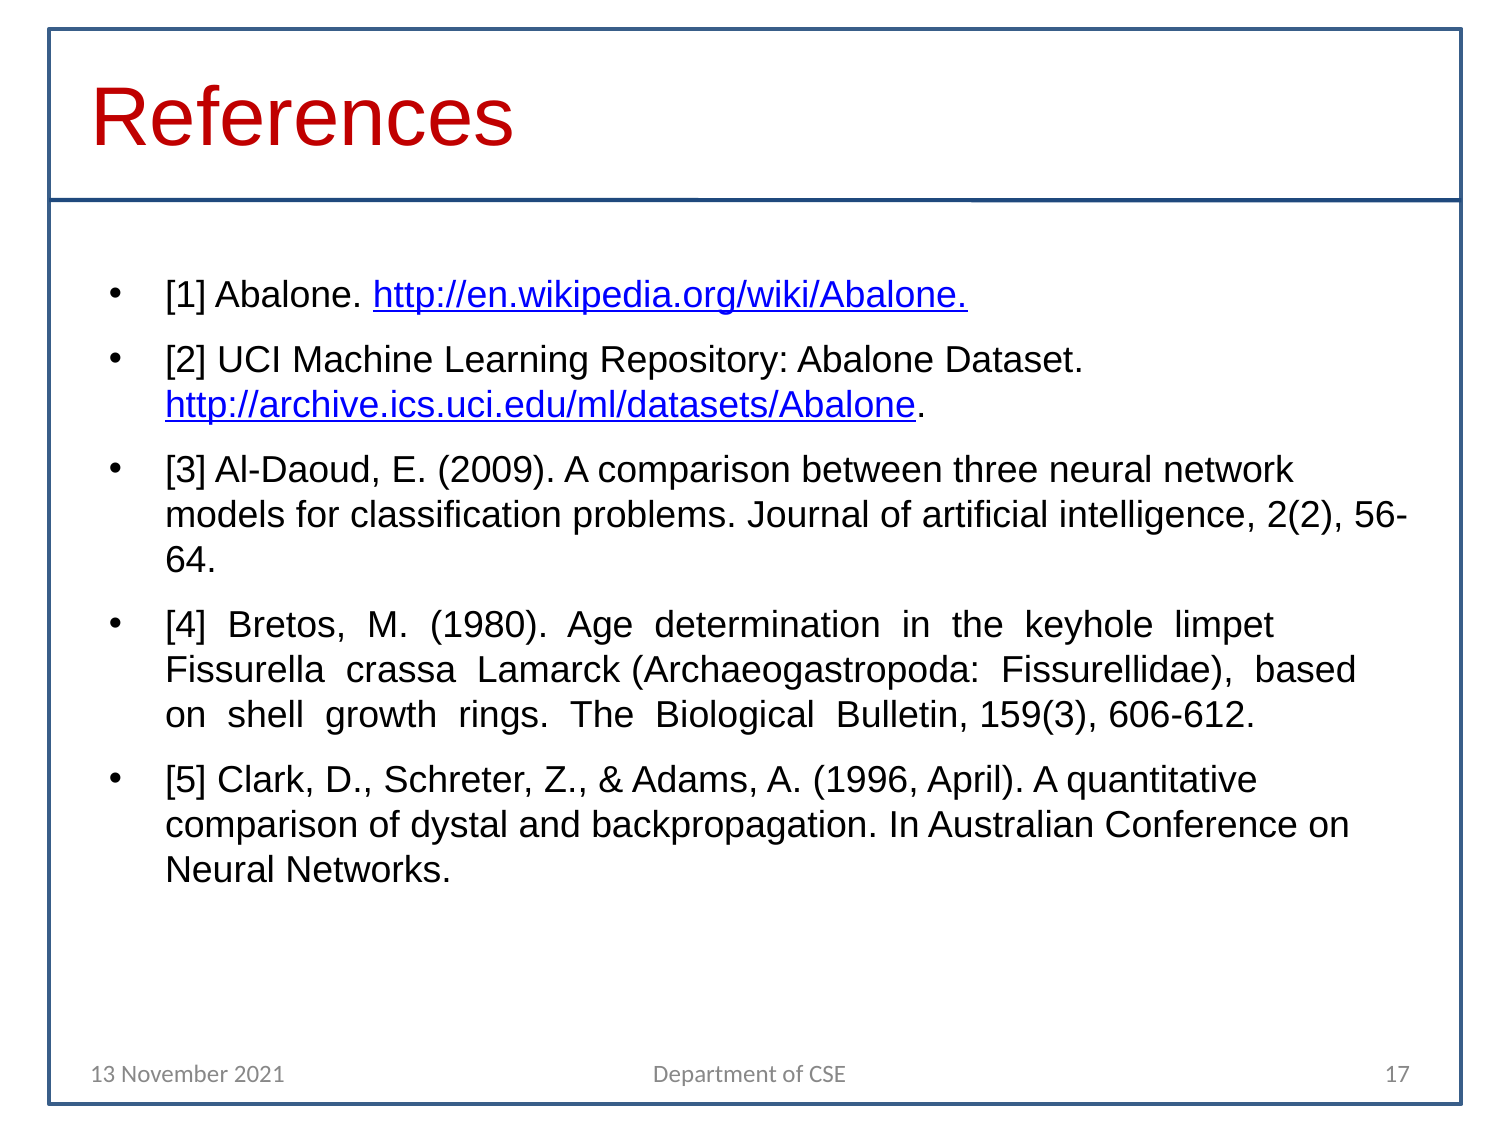

References
[1] Abalone. http://en.wikipedia.org/wiki/Abalone.
[2] UCI Machine Learning Repository: Abalone Dataset. http://archive.ics.uci.edu/ml/datasets/Abalone.
[3] Al-Daoud, E. (2009). A comparison between three neural network models for classification problems. Journal of artificial intelligence, 2(2), 56-64.
[4]  Bretos,  M.  (1980).  Age  determination  in  the  keyhole  limpet  Fissurella  crassa  Lamarck (Archaeogastropoda:  Fissurellidae),  based  on  shell  growth  rings.  The  Biological  Bulletin, 159(3), 606-612.
[5] Clark, D., Schreter, Z., & Adams, A. (1996, April). A quantitative comparison of dystal and backpropagation. In Australian Conference on Neural Networks.
13 November 2021
Department of CSE
17